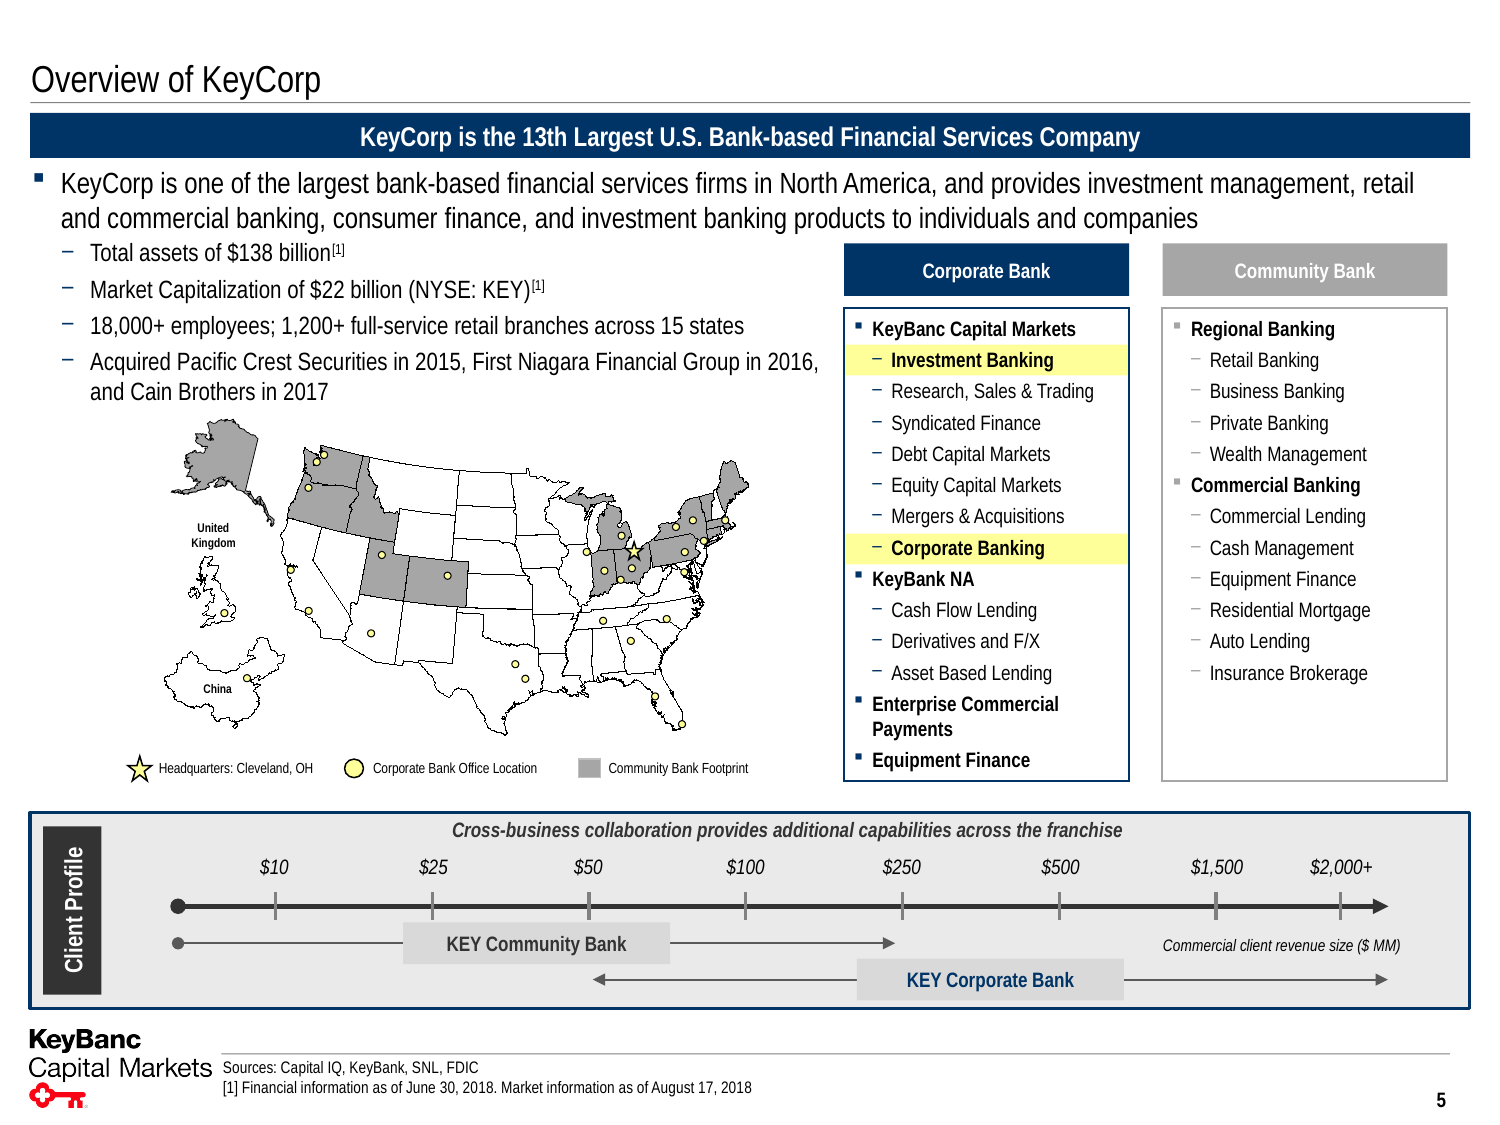

Overview of KeyCorp
KeyCorp is the 13th Largest U.S. Bank-based Financial Services Company
KeyCorp is one of the largest bank-based financial services firms in North America, and provides investment management, retail and commercial banking, consumer finance, and investment banking products to individuals and companies
Total assets of $138 billion[1]
Market Capitalization of $22 billion (NYSE: KEY)[1]
18,000+ employees; 1,200+ full-service retail branches across 15 states
Acquired Pacific Crest Securities in 2015, First Niagara Financial Group in 2016, and Cain Brothers in 2017
Corporate Bank
Community Bank
KeyBanc Capital Markets
Investment Banking
Research, Sales & Trading
Syndicated Finance
Debt Capital Markets
Equity Capital Markets
Mergers & Acquisitions
Corporate Banking
KeyBank NA
Cash Flow Lending
Derivatives and F/X
Asset Based Lending
Enterprise Commercial Payments
Equipment Finance
Regional Banking
Retail Banking
Business Banking
Private Banking
Wealth Management
Commercial Banking
Commercial Lending
Cash Management
Equipment Finance
Residential Mortgage
Auto Lending
Insurance Brokerage

United Kingdom

China

Headquarters: Cleveland, OH

Corporate Bank Office Location

Community Bank Footprint

Cross-business collaboration provides additional capabilities across the franchise

Client Profile
$10
$25
$50
$100
$250
$500
$1,500
$2,000+
KEY Community Bank
Commercial client revenue size ($ MM)
KEY Corporate Bank
Sources: Capital IQ, KeyBank, SNL, FDIC
[1] Financial information as of June 30, 2018. Market information as of August 17, 2018